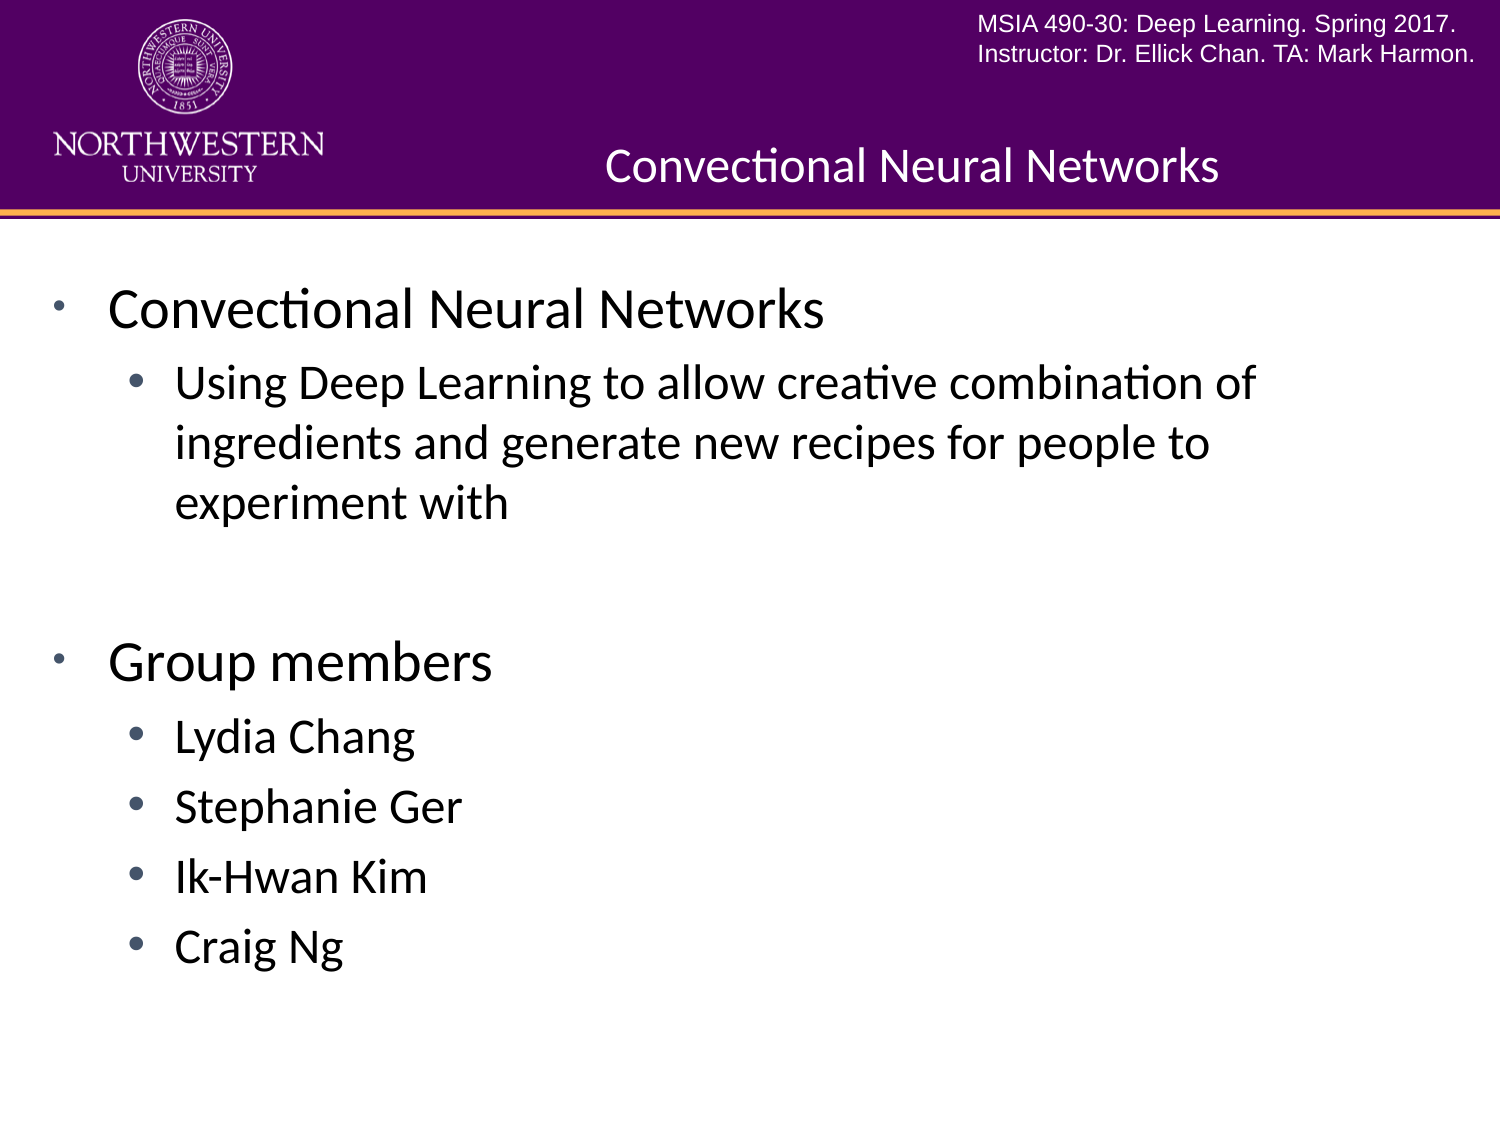

# Convectional Neural Networks
Convectional Neural Networks
Using Deep Learning to allow creative combination of ingredients and generate new recipes for people to experiment with

Group members
Lydia Chang
Stephanie Ger
Ik-Hwan Kim
Craig Ng